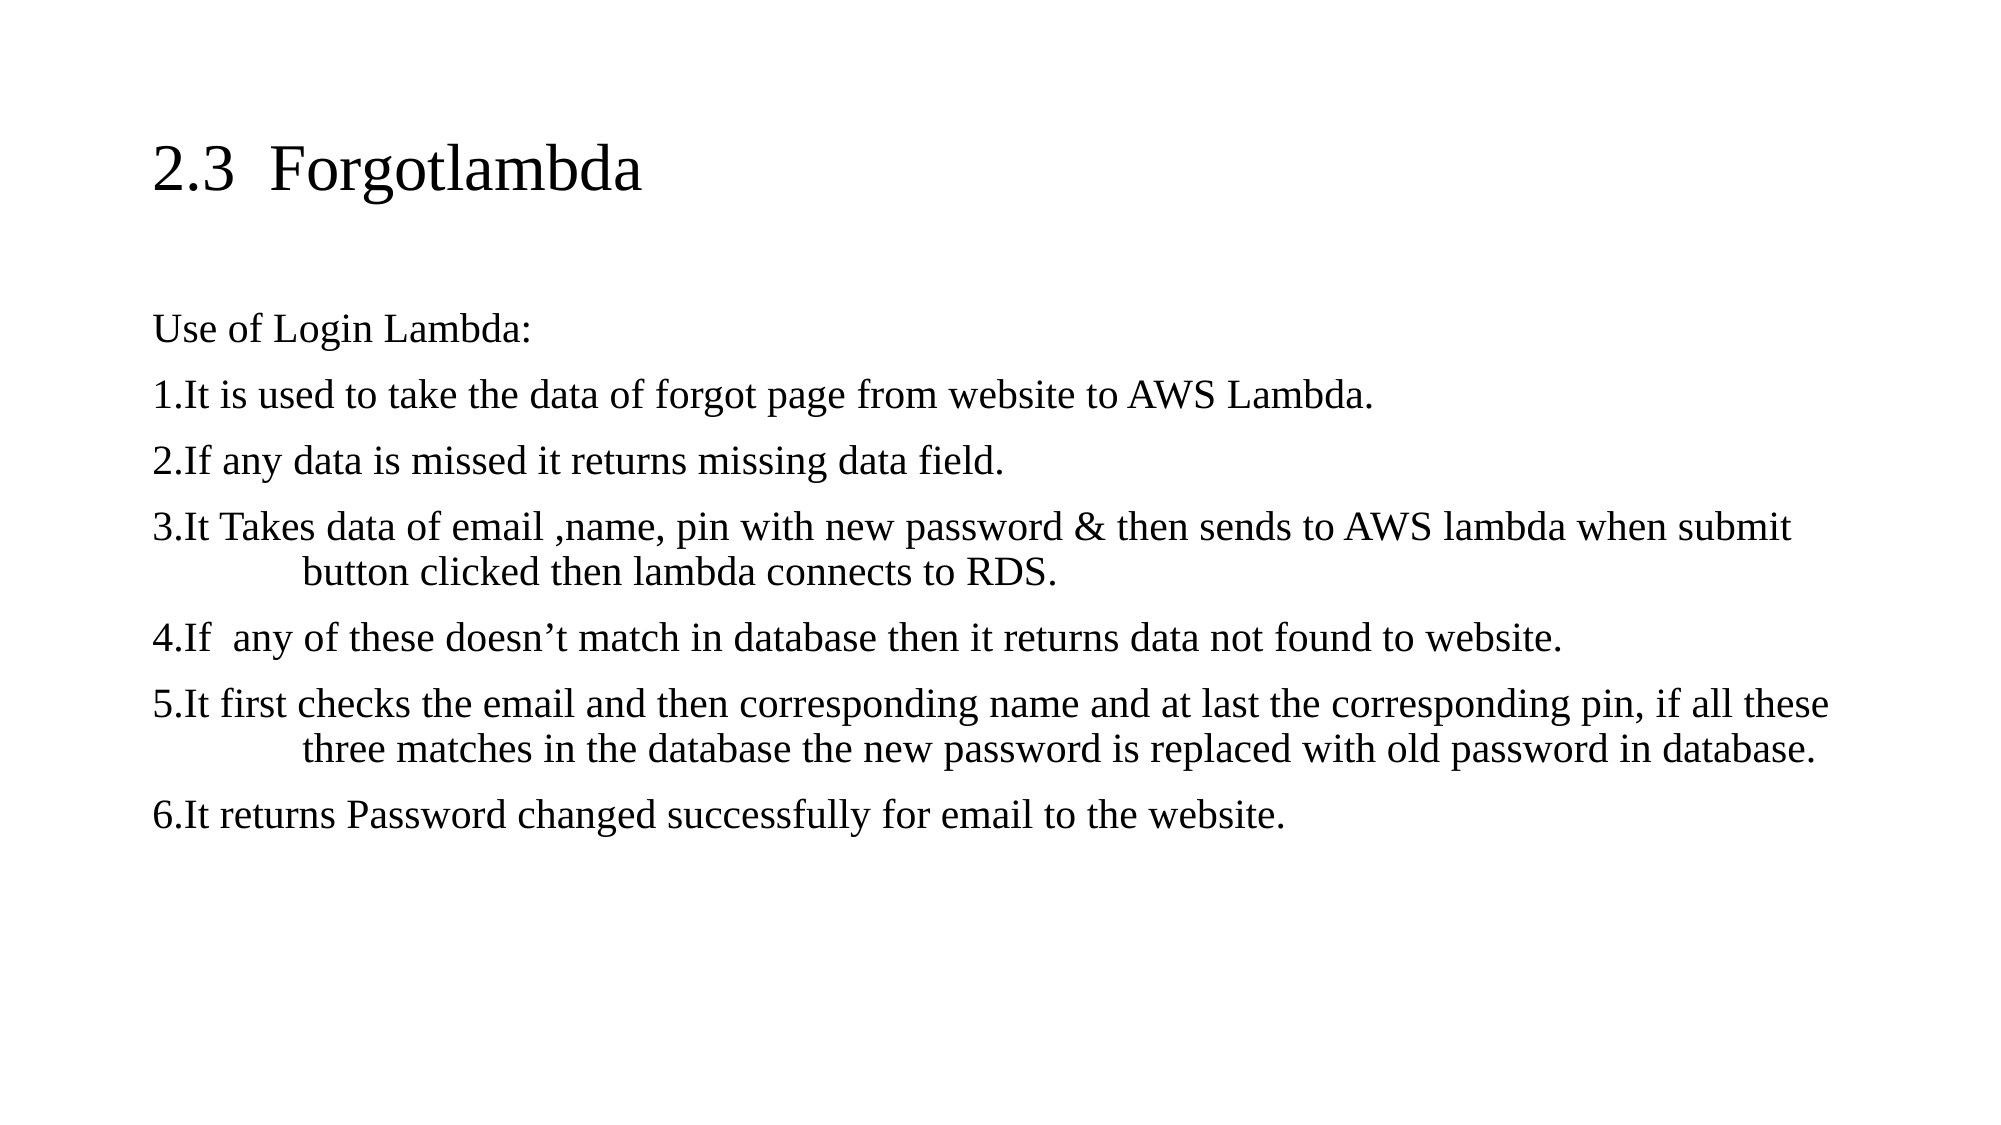

# 2.3  Forgotlambda
Use of Login Lambda:
1.It is used to take the data of forgot page from website to AWS Lambda.
2.If any data is missed it returns missing data field.
3.It Takes data of email ,name, pin with new password & then sends to AWS lambda when submit 	button clicked then lambda connects to RDS.
4.If  any of these doesn’t match in database then it returns data not found to website.
5.It first checks the email and then corresponding name and at last the corresponding pin, if all these 	three matches in the database the new password is replaced with old password in database.
6.It returns Password changed successfully for email to the website.